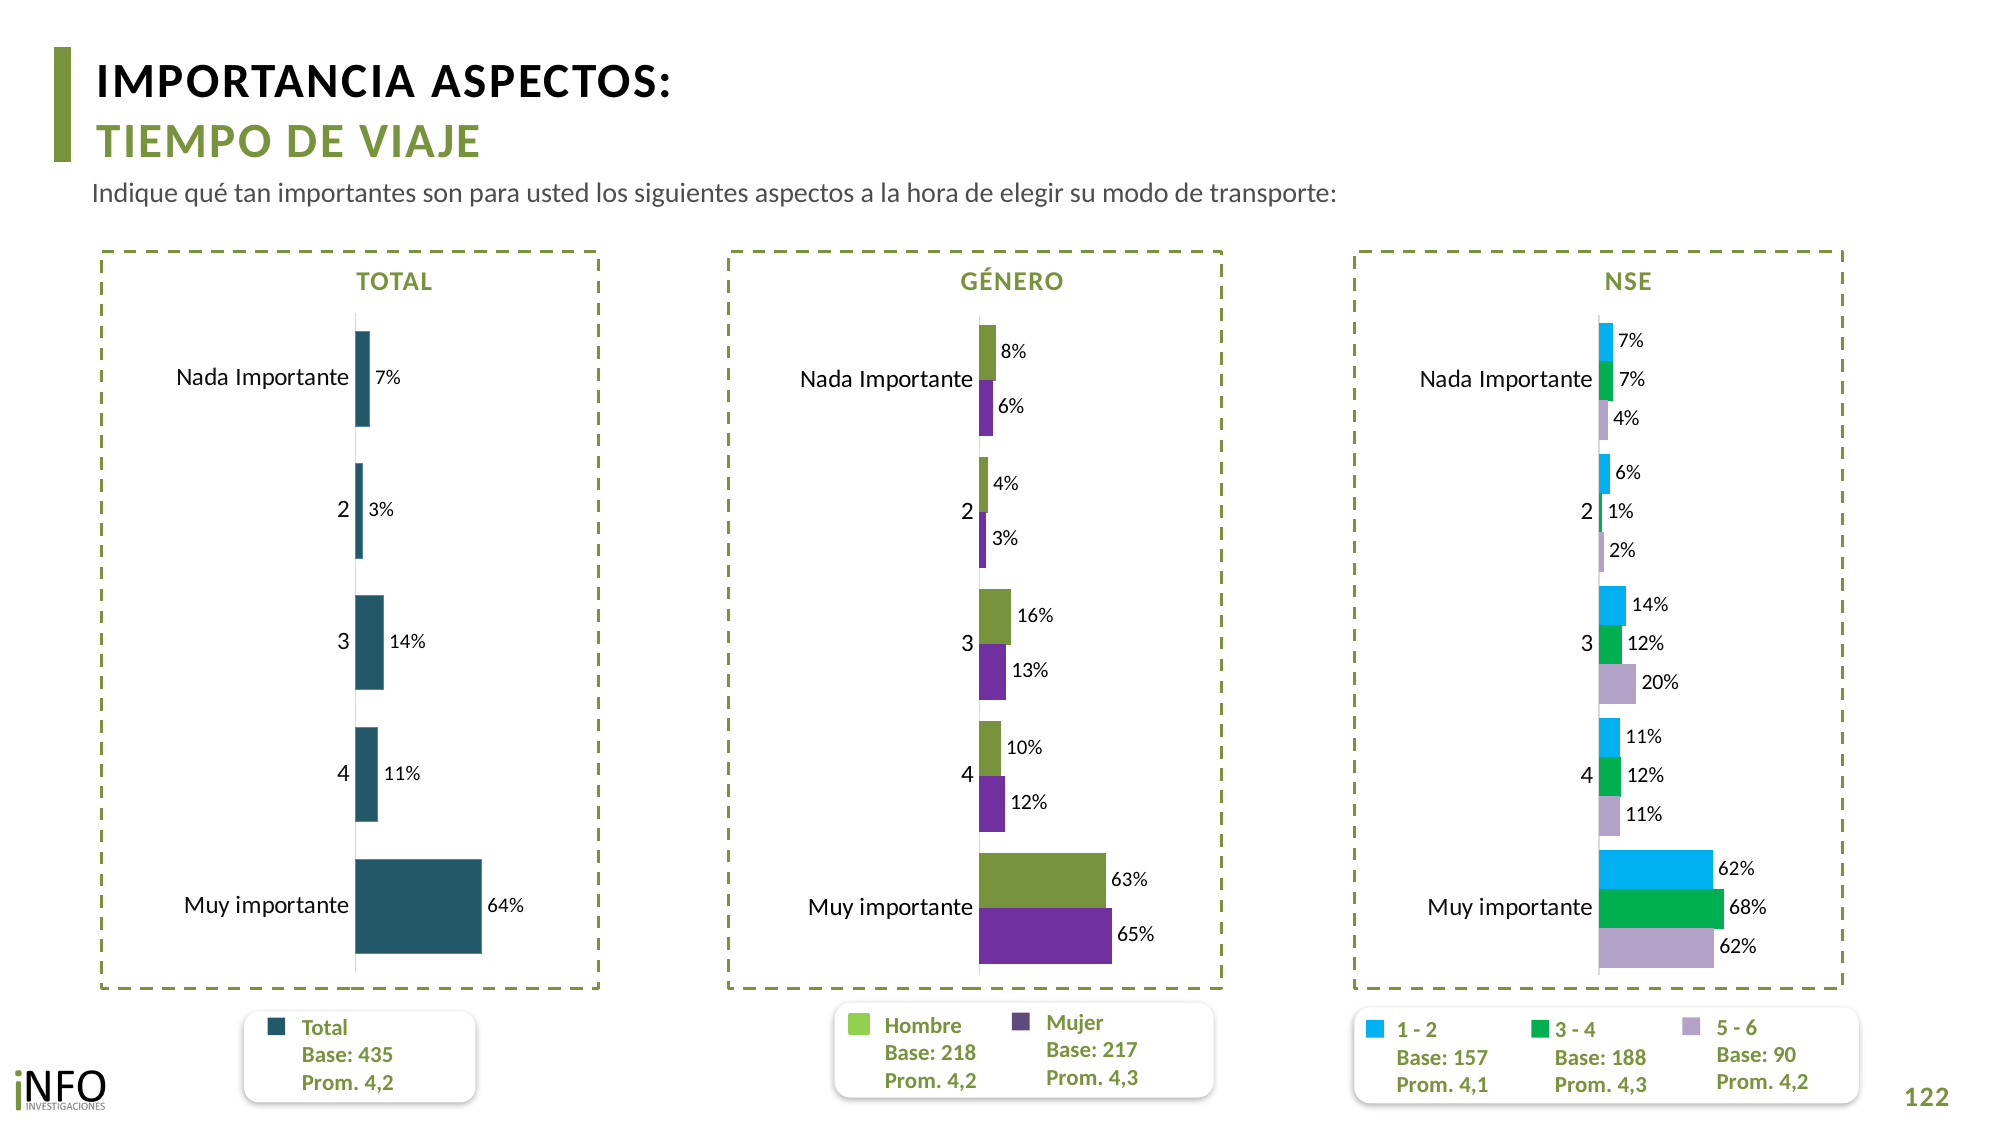

IMPORTANCIA ASPECTOS:
TIEMPO DE VIAJE

Indique qué tan importantes son para usted los siguientes aspectos a la hora de elegir su modo de transporte:

TOTAL
GÉNERO
NSE

### Chart

| Category | Total |
|---|---|
| Nada Importante | 0.06907898284082932 |
| 2 | 0.03477087539840692 |
| 3 | 0.14140868875913223 |
| 4 | 0.11335641186181603 |
| Muy importante | 0.6413850411398113 |

### Chart

| Category | Hombre | Mujer |
|---|---|---|
| Nada Importante | 0.07725025070911685 | 0.062192496698963755 |
| 2 | 0.03868184902686982 | 0.031474830509444565 |
| 3 | 0.1563068788288291 | 0.12885296532580603 |
| 4 | 0.10250813046159606 | 0.12249900034745619 |
| Muy importante | 0.6252528909735879 | 0.6549807071183293 |

### Chart

| Category | 1 - 2 | 3 - 4 | 5 - 6 |
|---|---|---|---|
| Nada Importante | 0.07076528768102633 | 0.0746151312979546 | 0.044557792110311294 |
| 2 | 0.05714977119648491 | 0.012419358115313184 | 0.022948006393316737 |
| 3 | 0.1449511480284156 | 0.11932891225875529 | 0.20021880603220643 |
| 4 | 0.11085267311380079 | 0.1175762168267608 | 0.10905292086868495 |
| Muy importante | 0.6162811199802721 | 0.6760603815012132 | 0.6232224745954804 |
Mujer
Base: 217
Prom. 4,3

Hombre
Base: 218
Prom. 4,2

5 - 6
Base: 90
Prom. 4,2

1 - 2
Base: 157
Prom. 4,1
3 - 4
Base: 188
Prom. 4,3

Total
Base: 435
Prom. 4,2

122